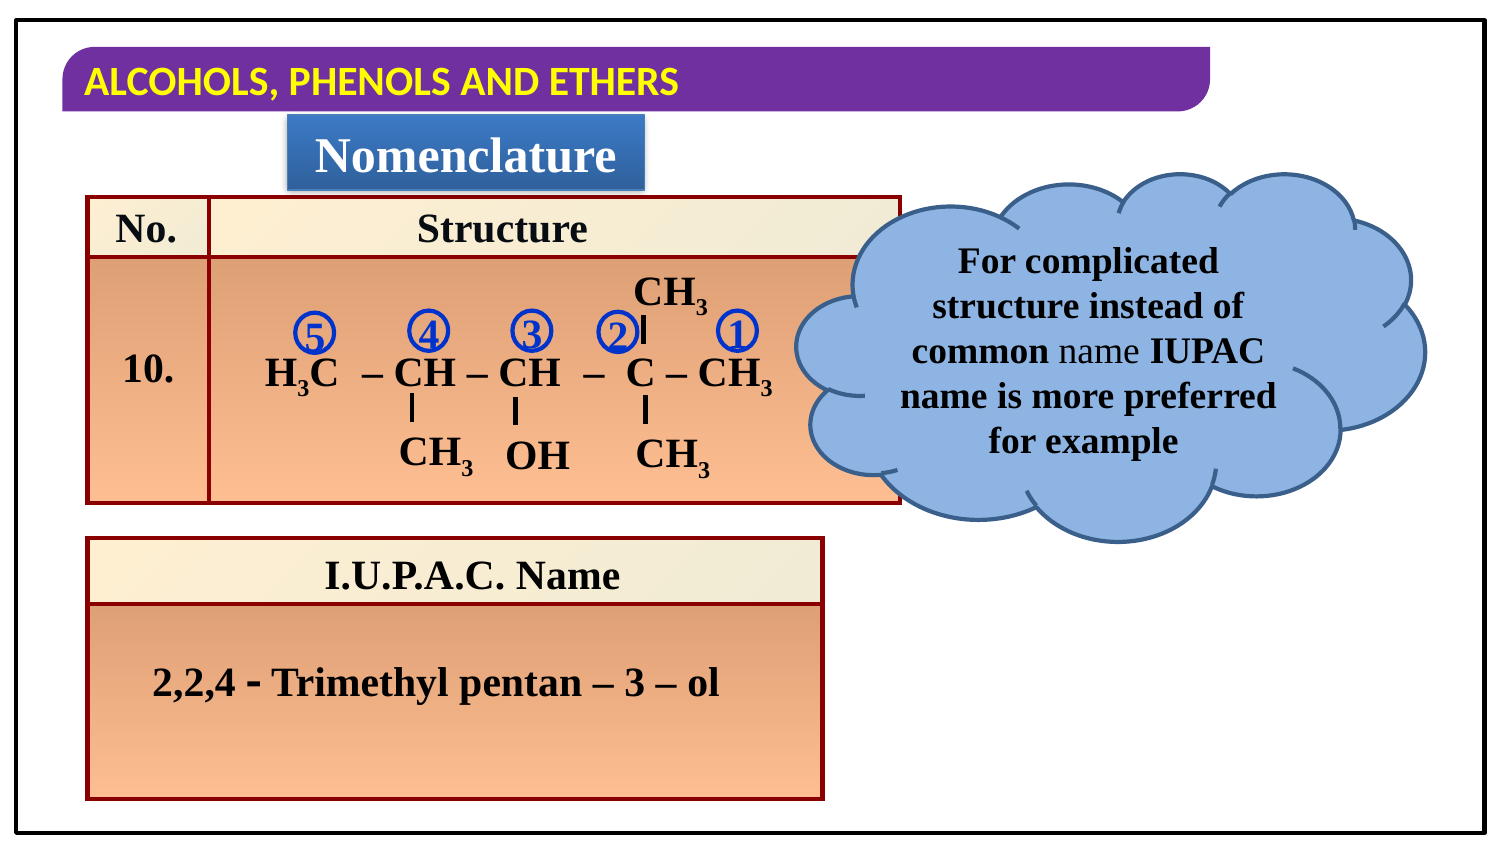

Nomenclature
For complicated structure instead of common name IUPAC name is more preferred for example
No.
Structure
|  |  |
| --- | --- |
|  |  |
CH3
H3C   – CH – CH   –  C – CH3
CH3
CH3
OH
4

3

1

2

5

10.
|  |
| --- |
|  |
I.U.P.A.C. Name
2,2,4 − Trimethyl pentan – 3 – ol